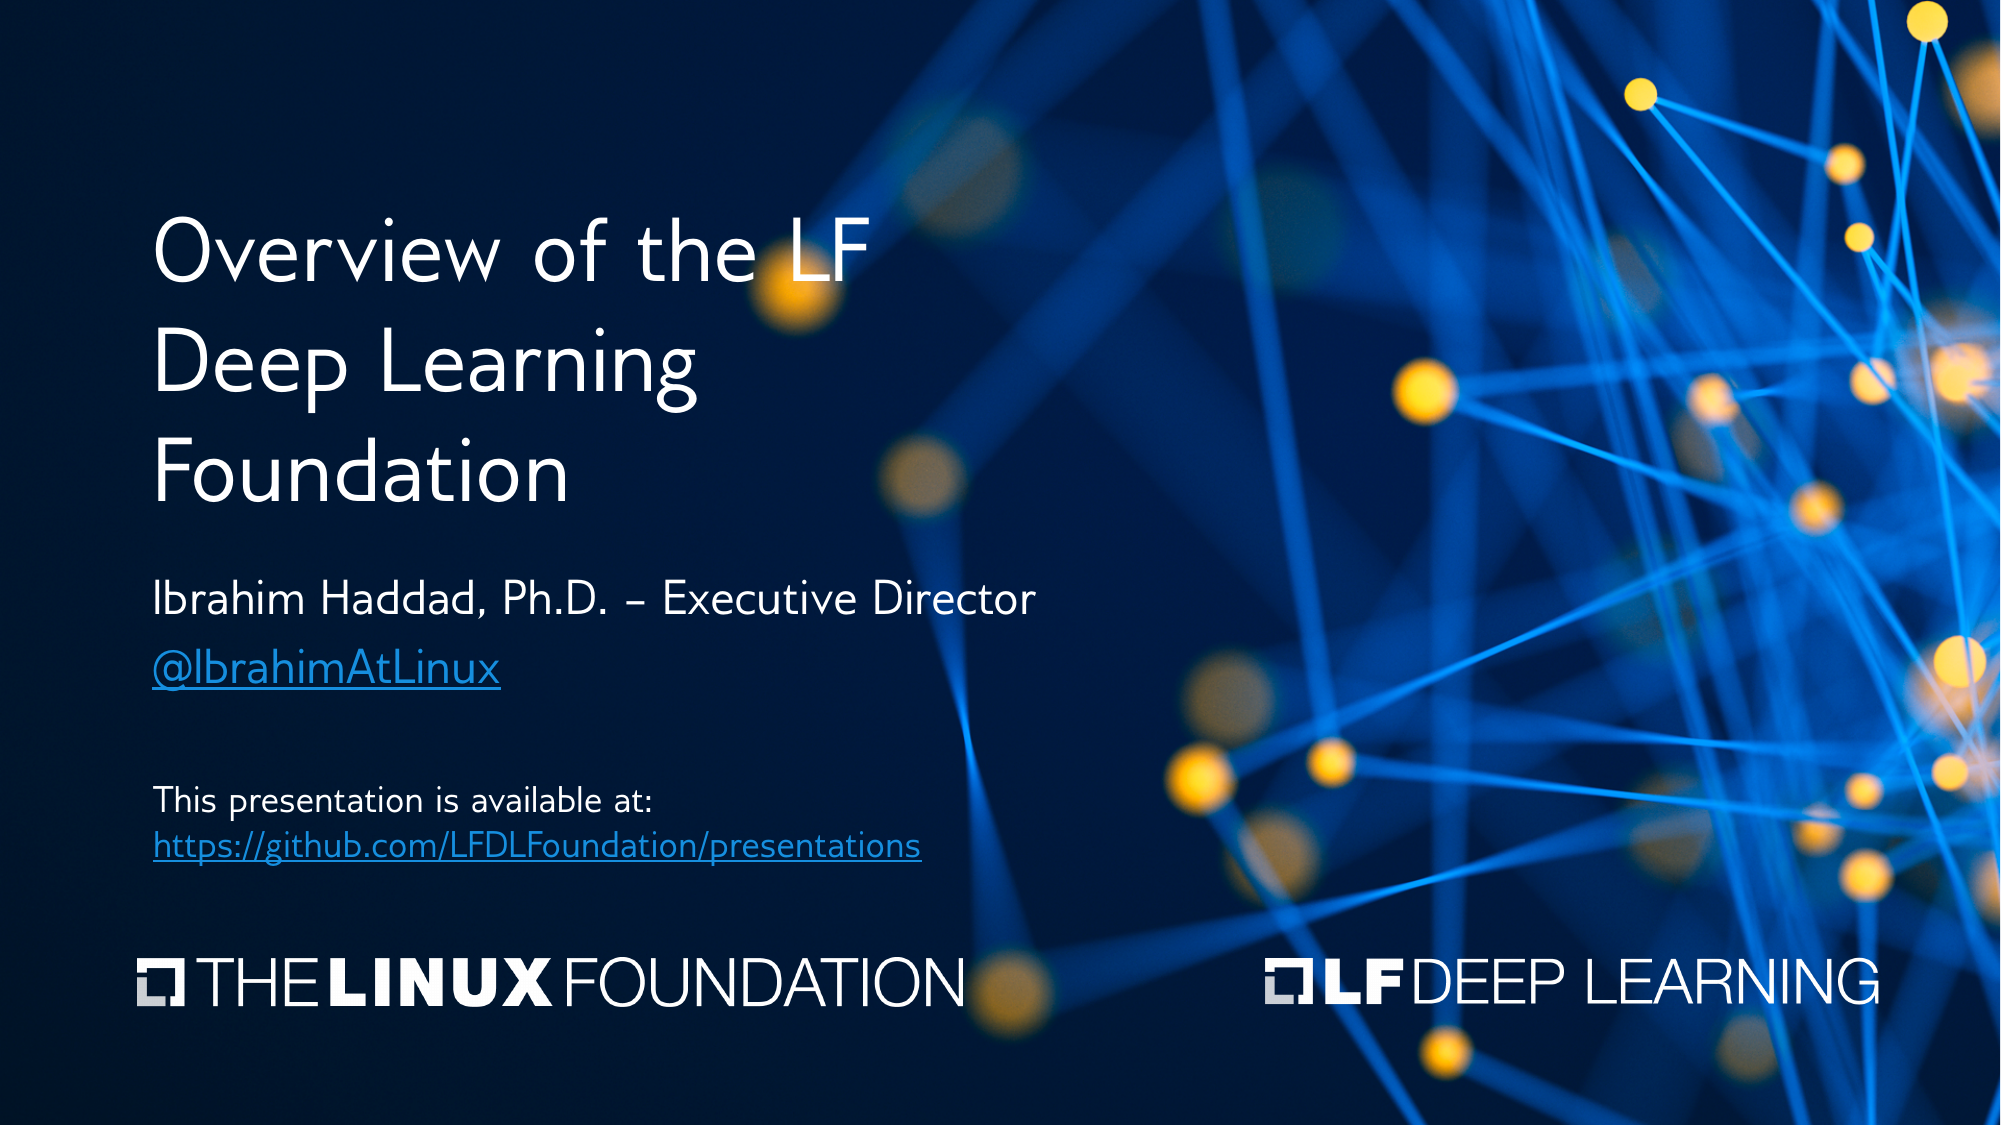

# Overview of the LF Deep Learning Foundation
Ibrahim Haddad, Ph.D. – Executive Director
@IbrahimAtLinux

This presentation is available at:
https://github.com/LFDLFoundation/presentations